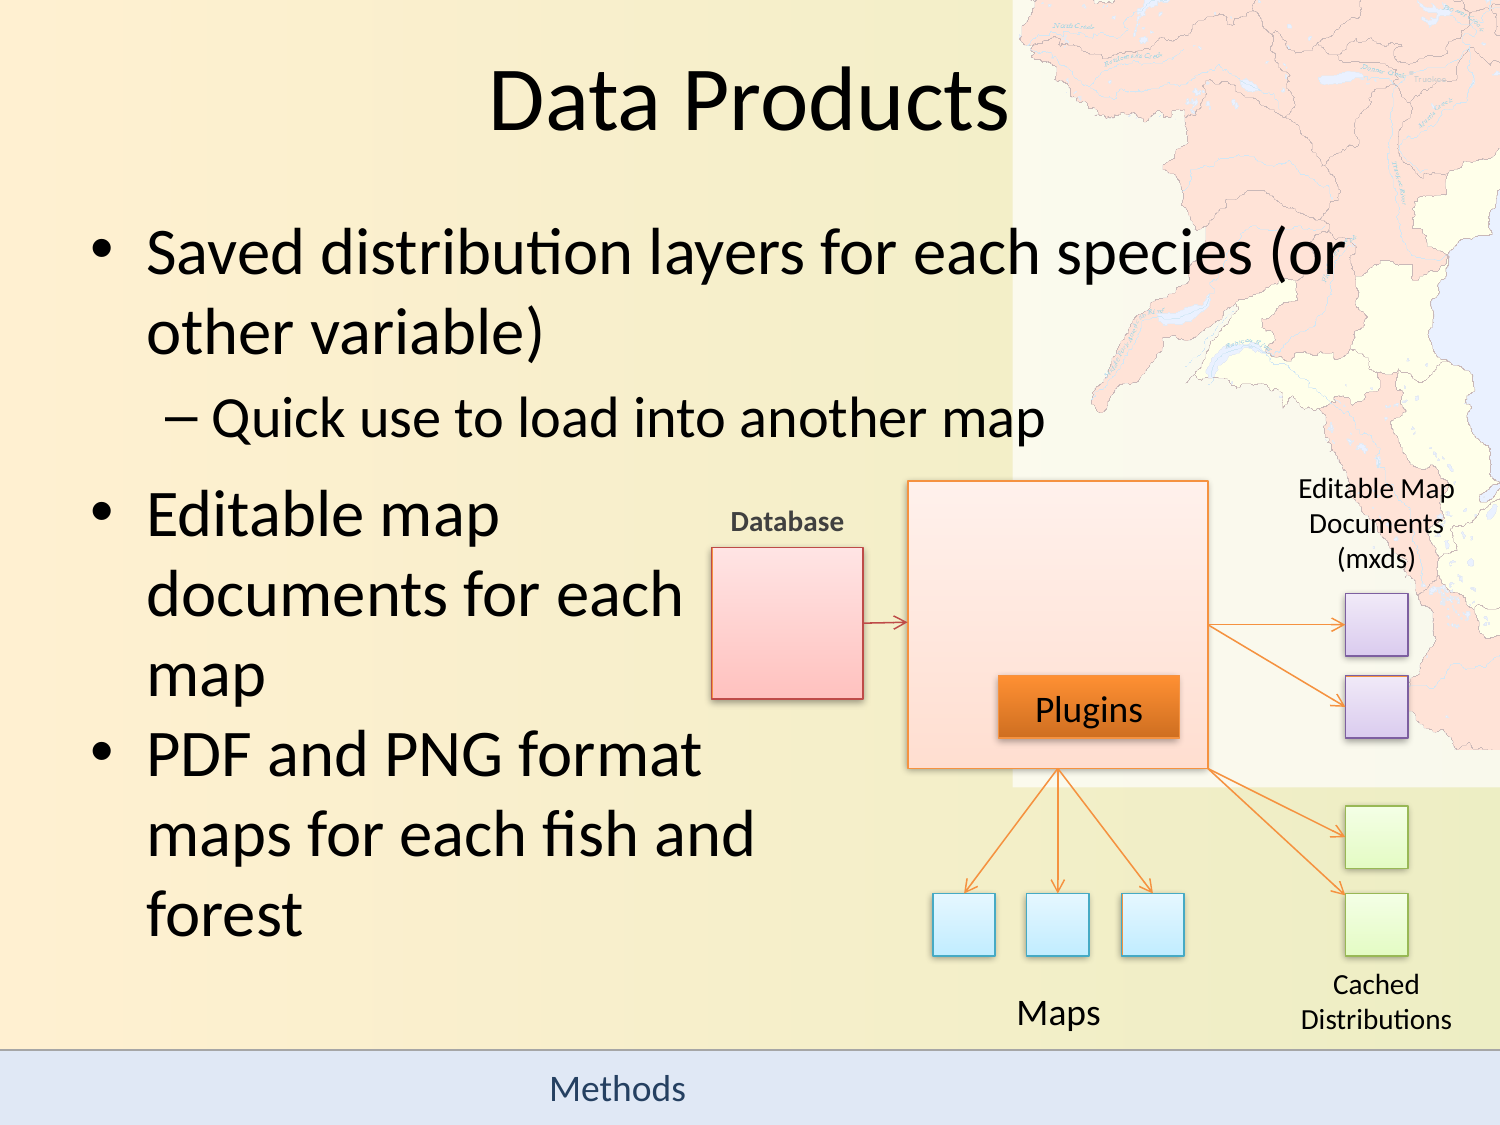

# Data Products
Saved distribution layers for each species (or other variable)
Quick use to load into another map
Editable Map Documents (mxds)

Database

Plugins

Cached Distributions
Maps
Editable map documents for each map
PDF and PNG format maps for each fish and forest
Methods